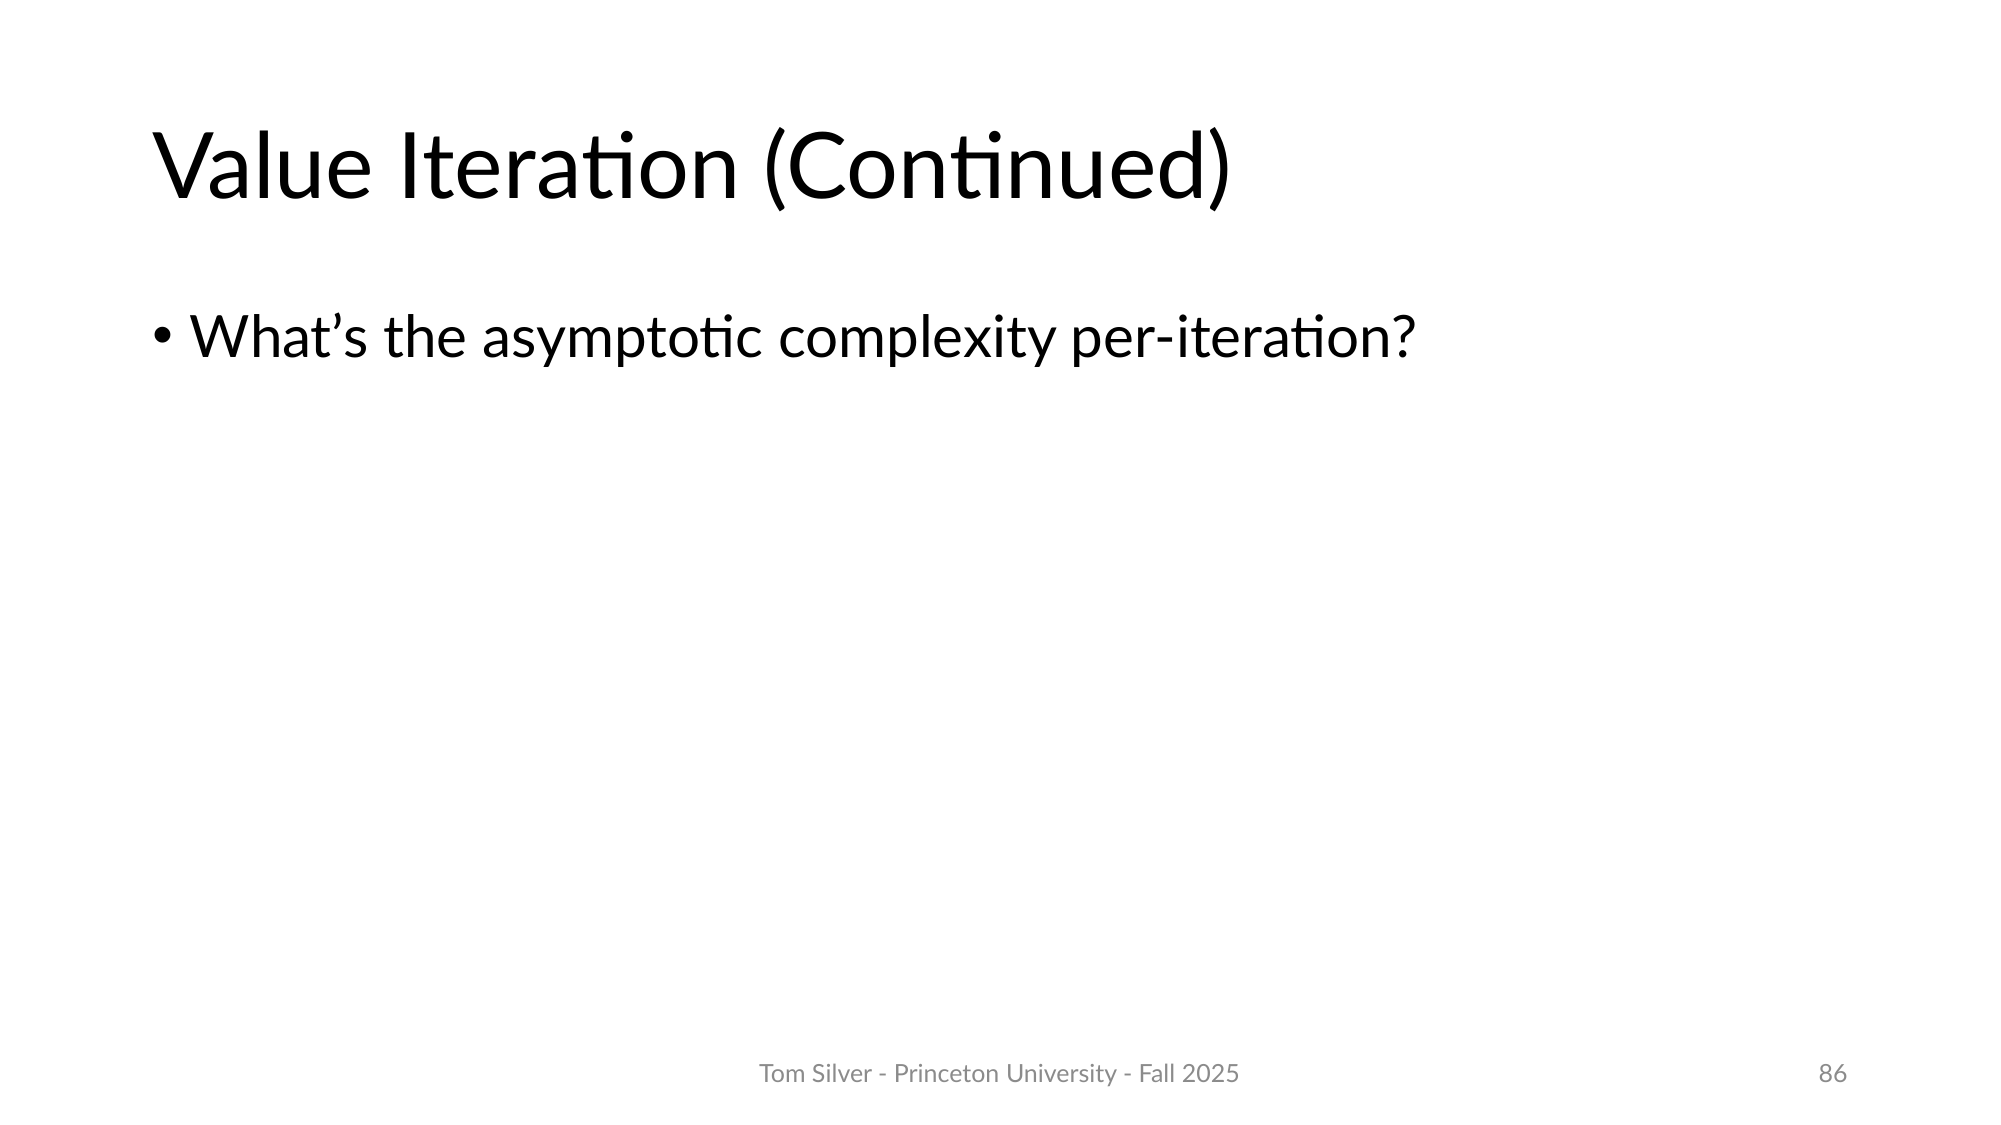

# Value Iteration (Continued)
What’s the asymptotic complexity per-iteration?
Tom Silver - Princeton University - Fall 2025
86